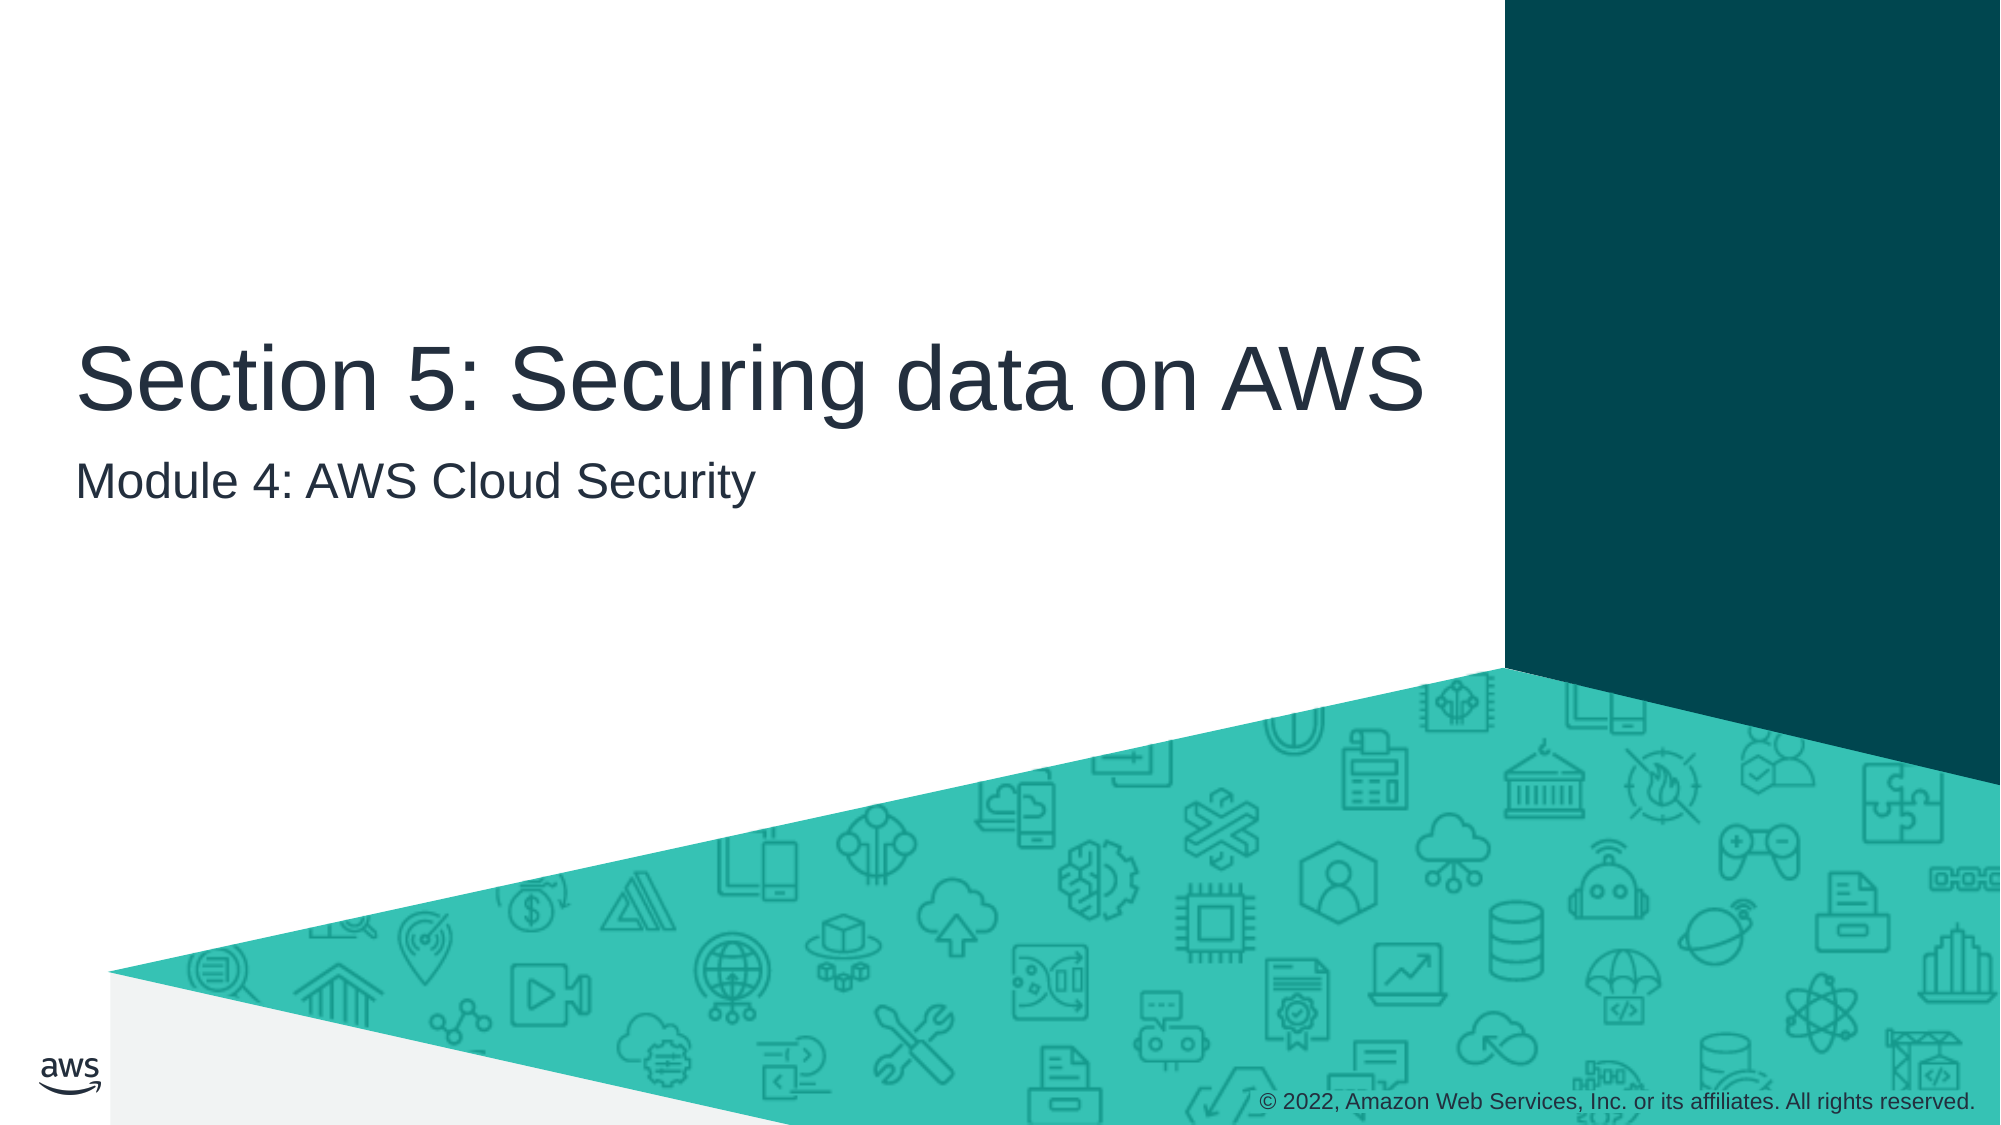

# Section 5: Securing data on AWS
Module 4: AWS Cloud Security